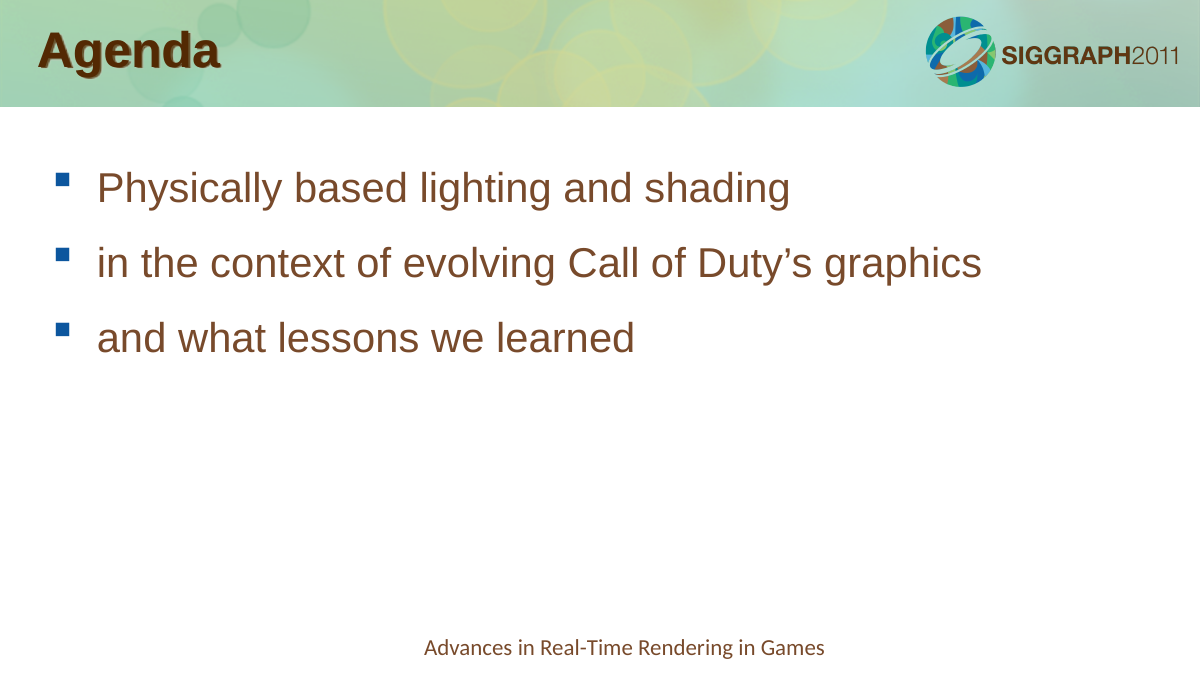

Agenda
Physically based lighting and shading
in the context of evolving Call of Duty’s graphics
and what lessons we learned